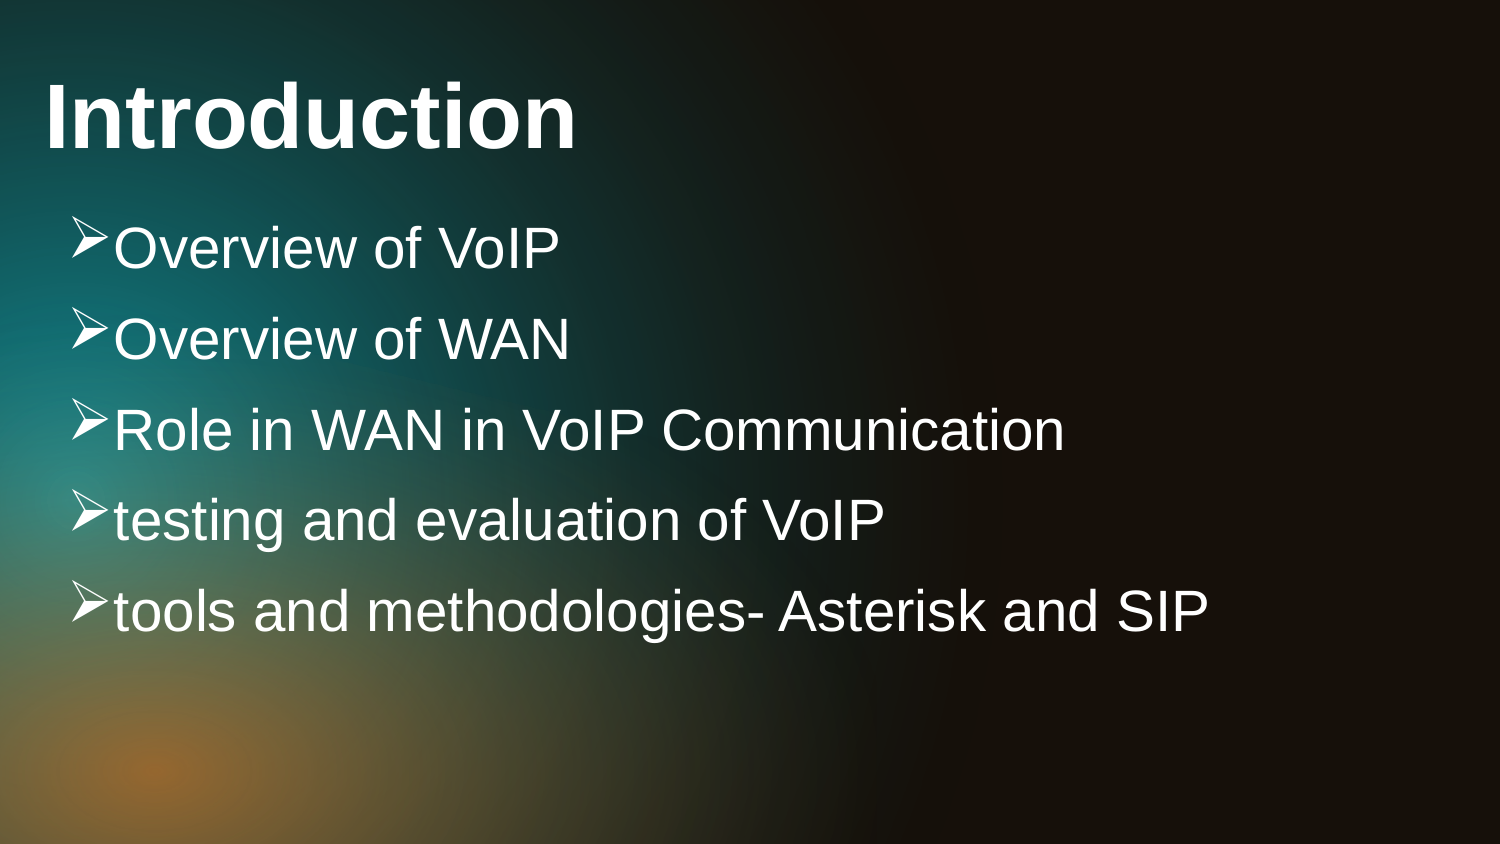

# Introduction
Overview of VoIP
Overview of WAN
Role in WAN in VoIP Communication
testing and evaluation of VoIP
tools and methodologies- Asterisk and SIP